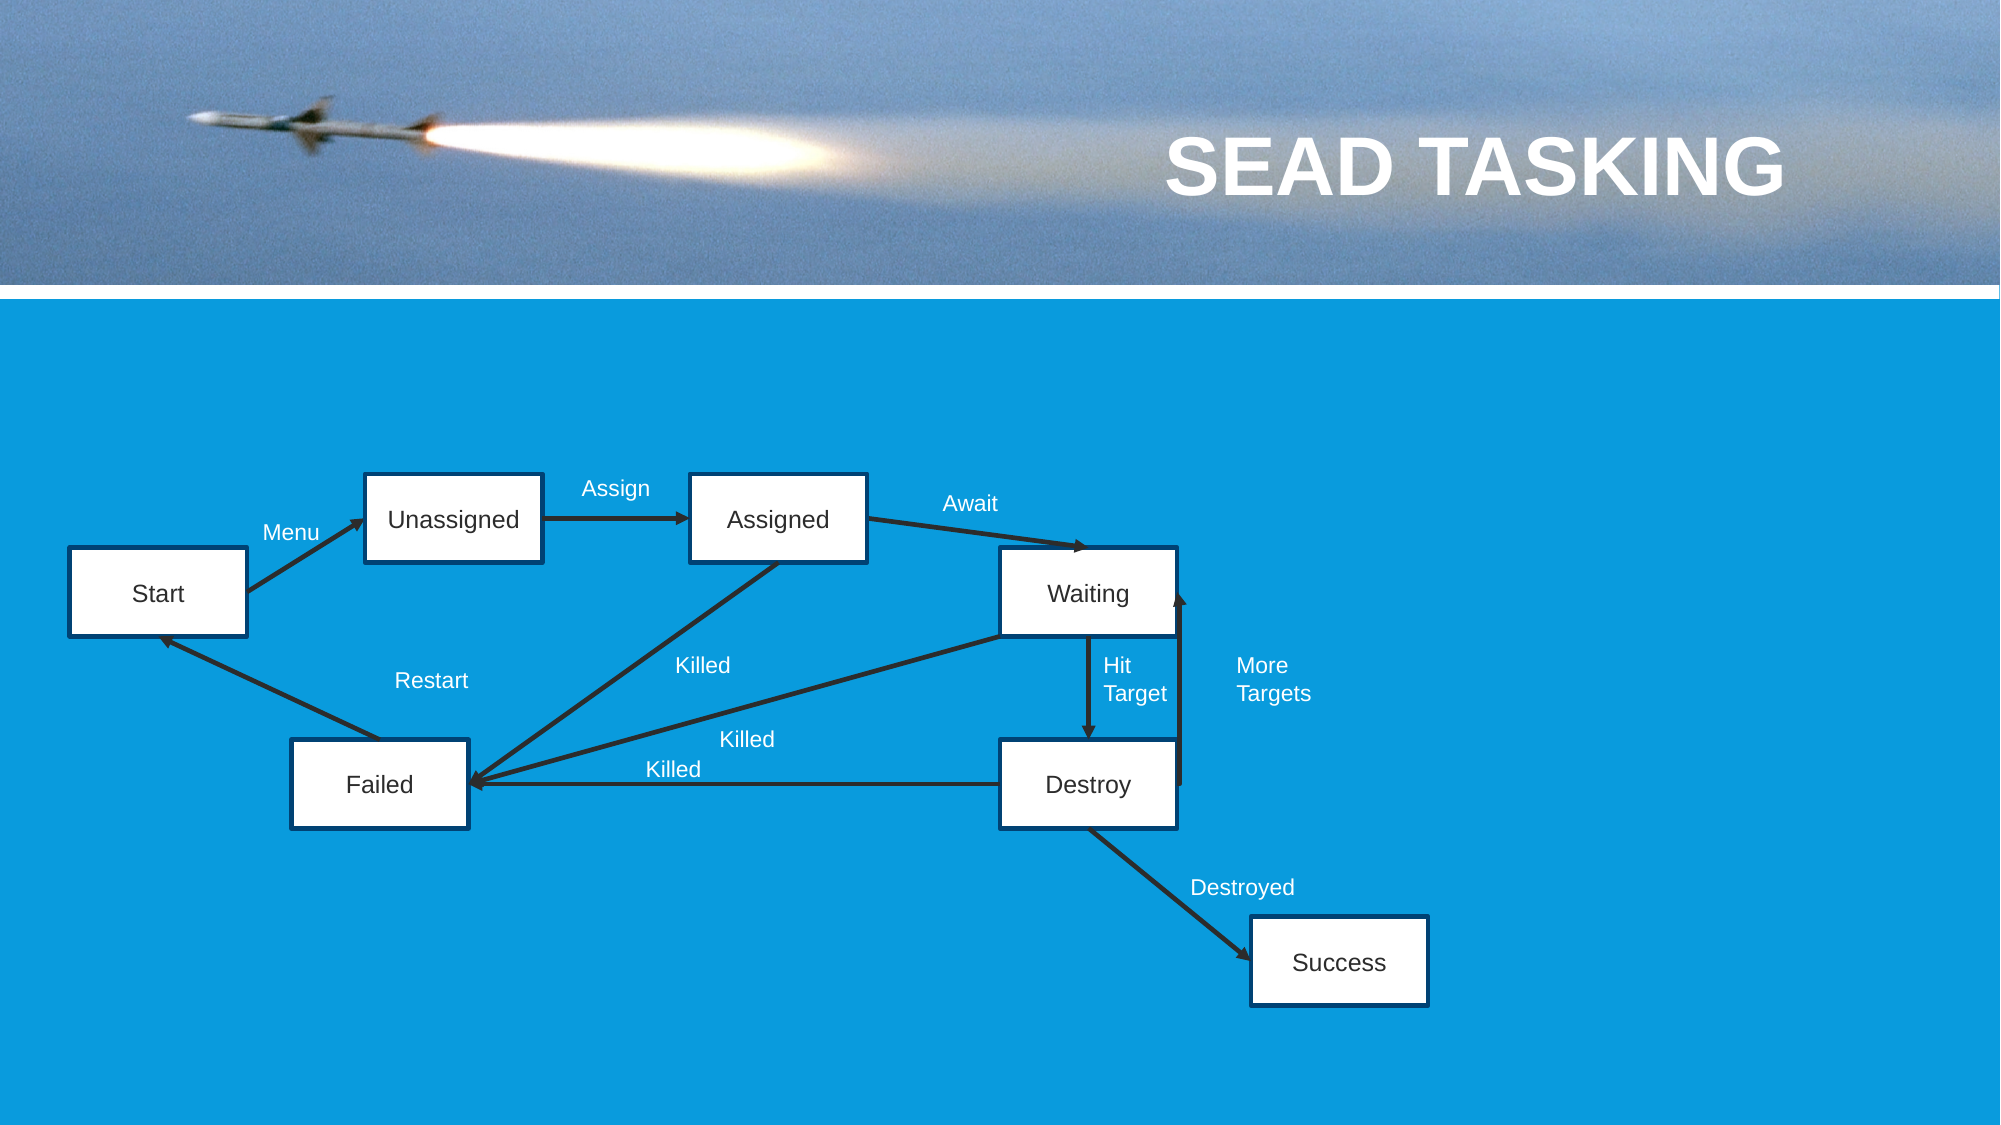

# SEAD TASKING
Unassigned
Assign
Assigned
Await
Menu
Start
Waiting
More
Targets
Hit
Target
Killed
Restart
Killed
Failed
Destroy
Killed
Destroyed
Success